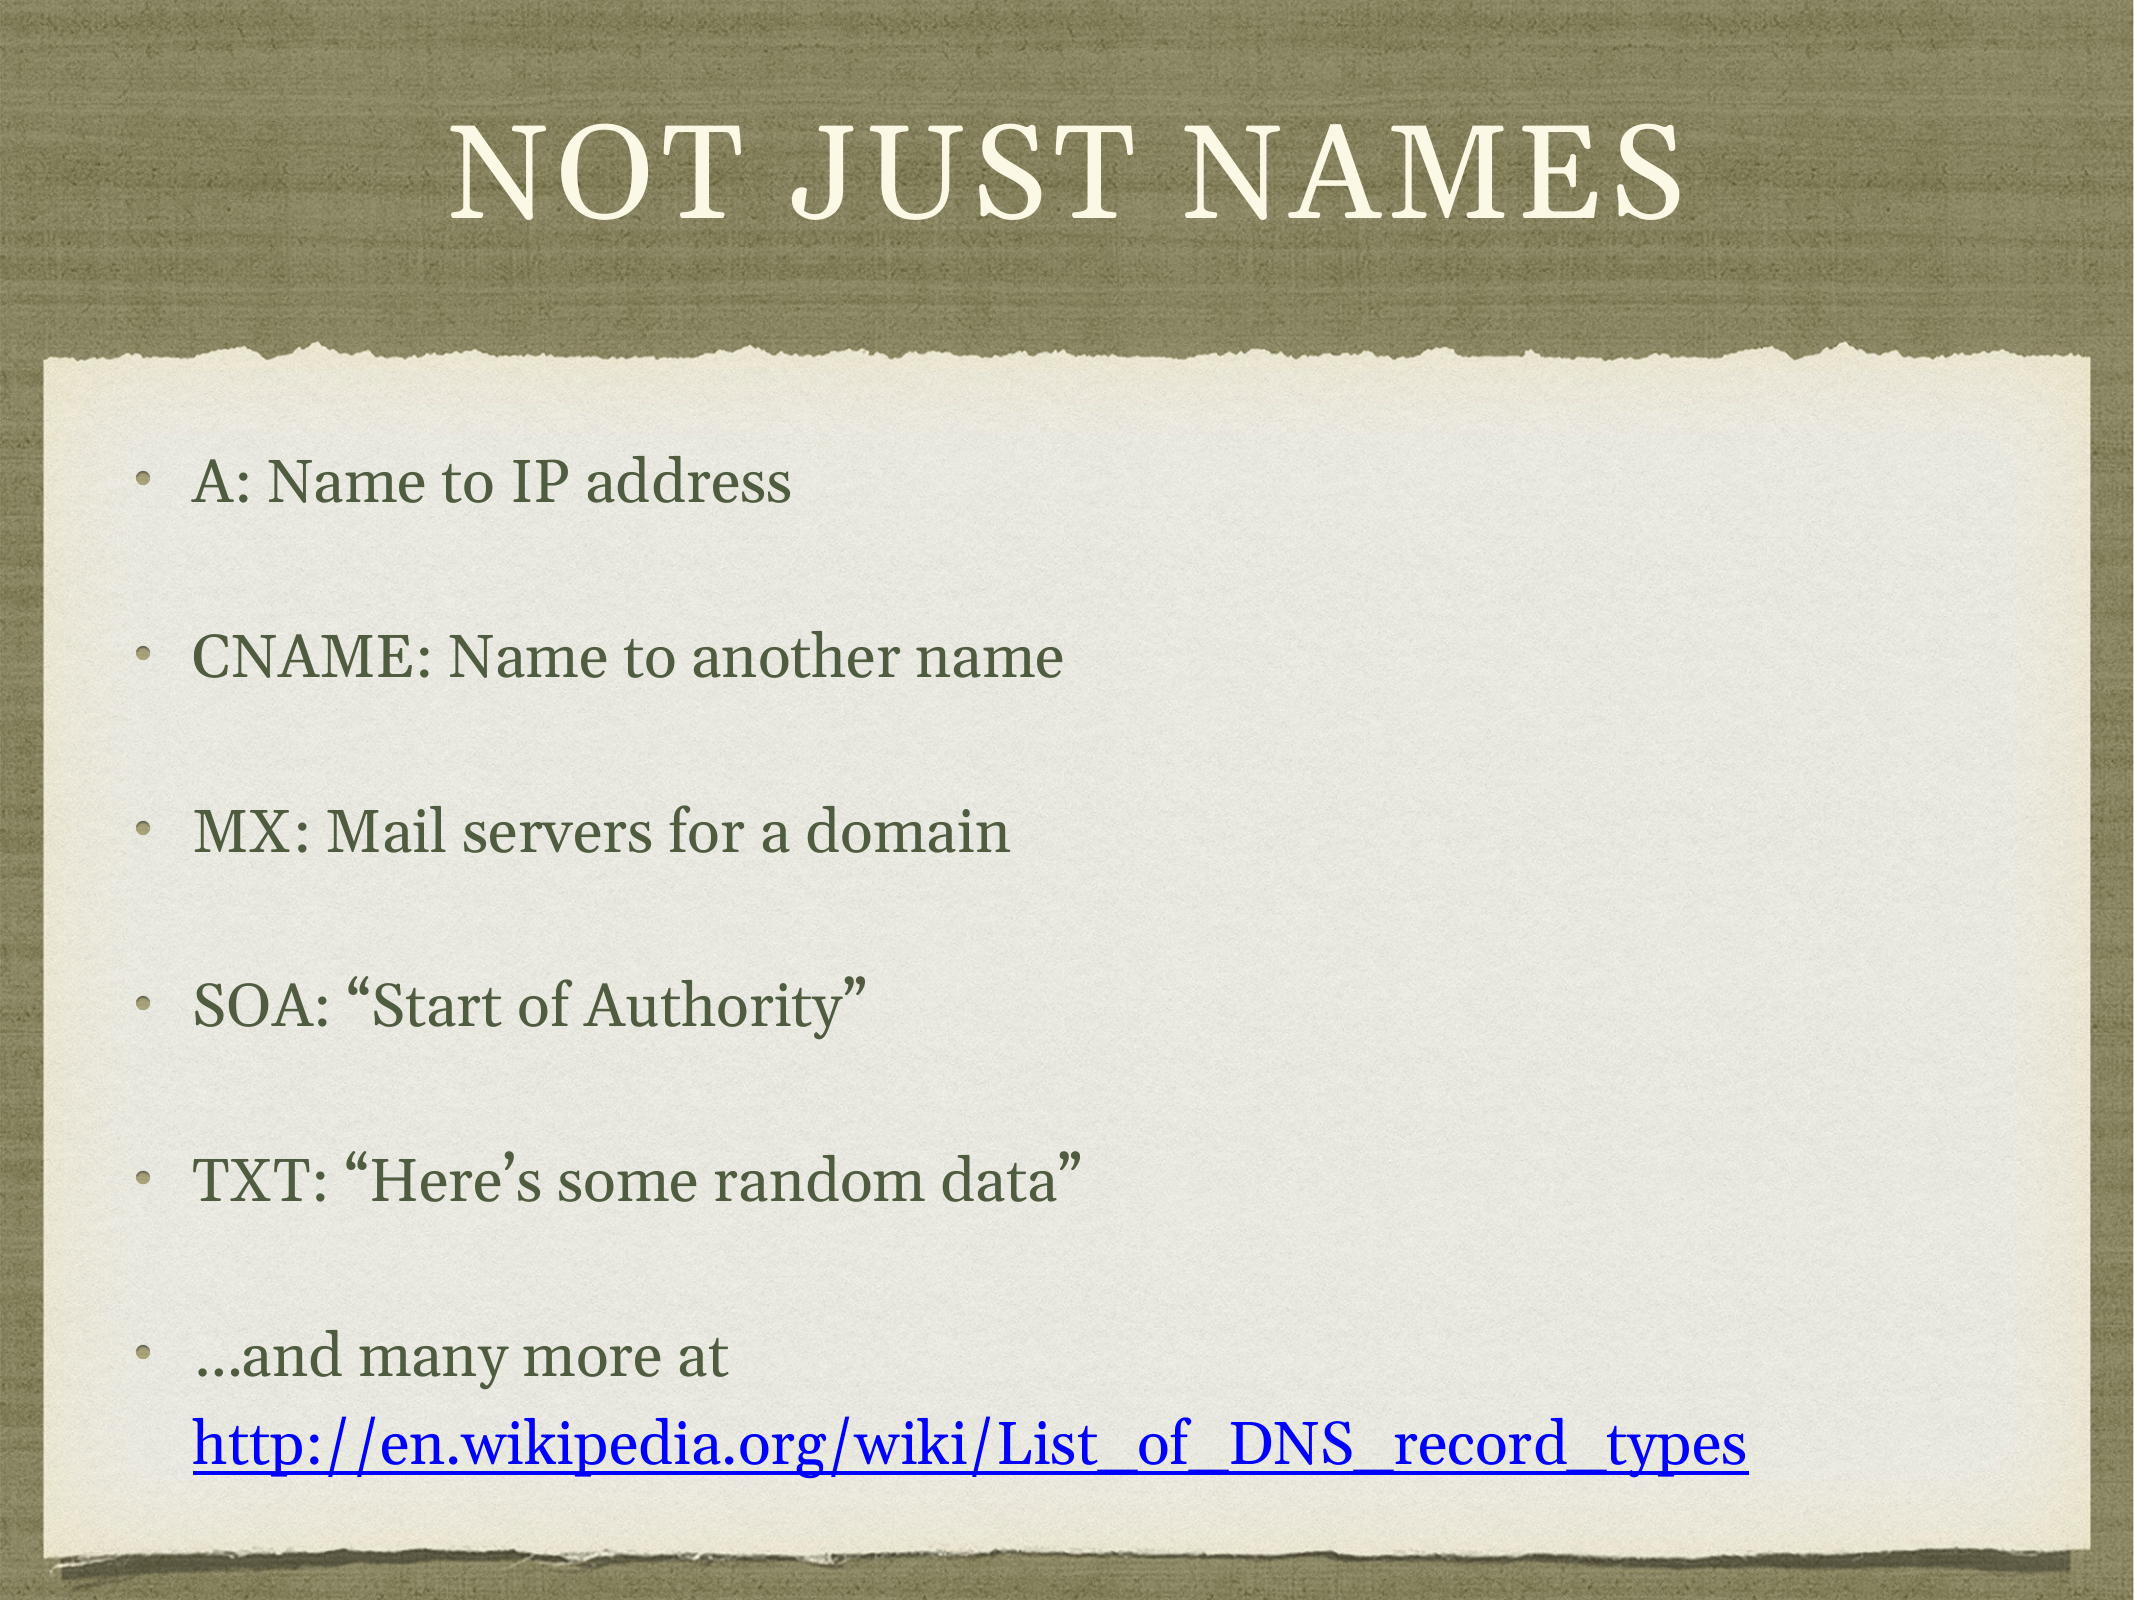

# Not just names
A: Name to IP address
CNAME: Name to another name
MX: Mail servers for a domain
SOA: “Start of Authority”
TXT: “Here’s some random data”
…and many more at
http://en.wikipedia.org/wiki/List_of_DNS_record_types